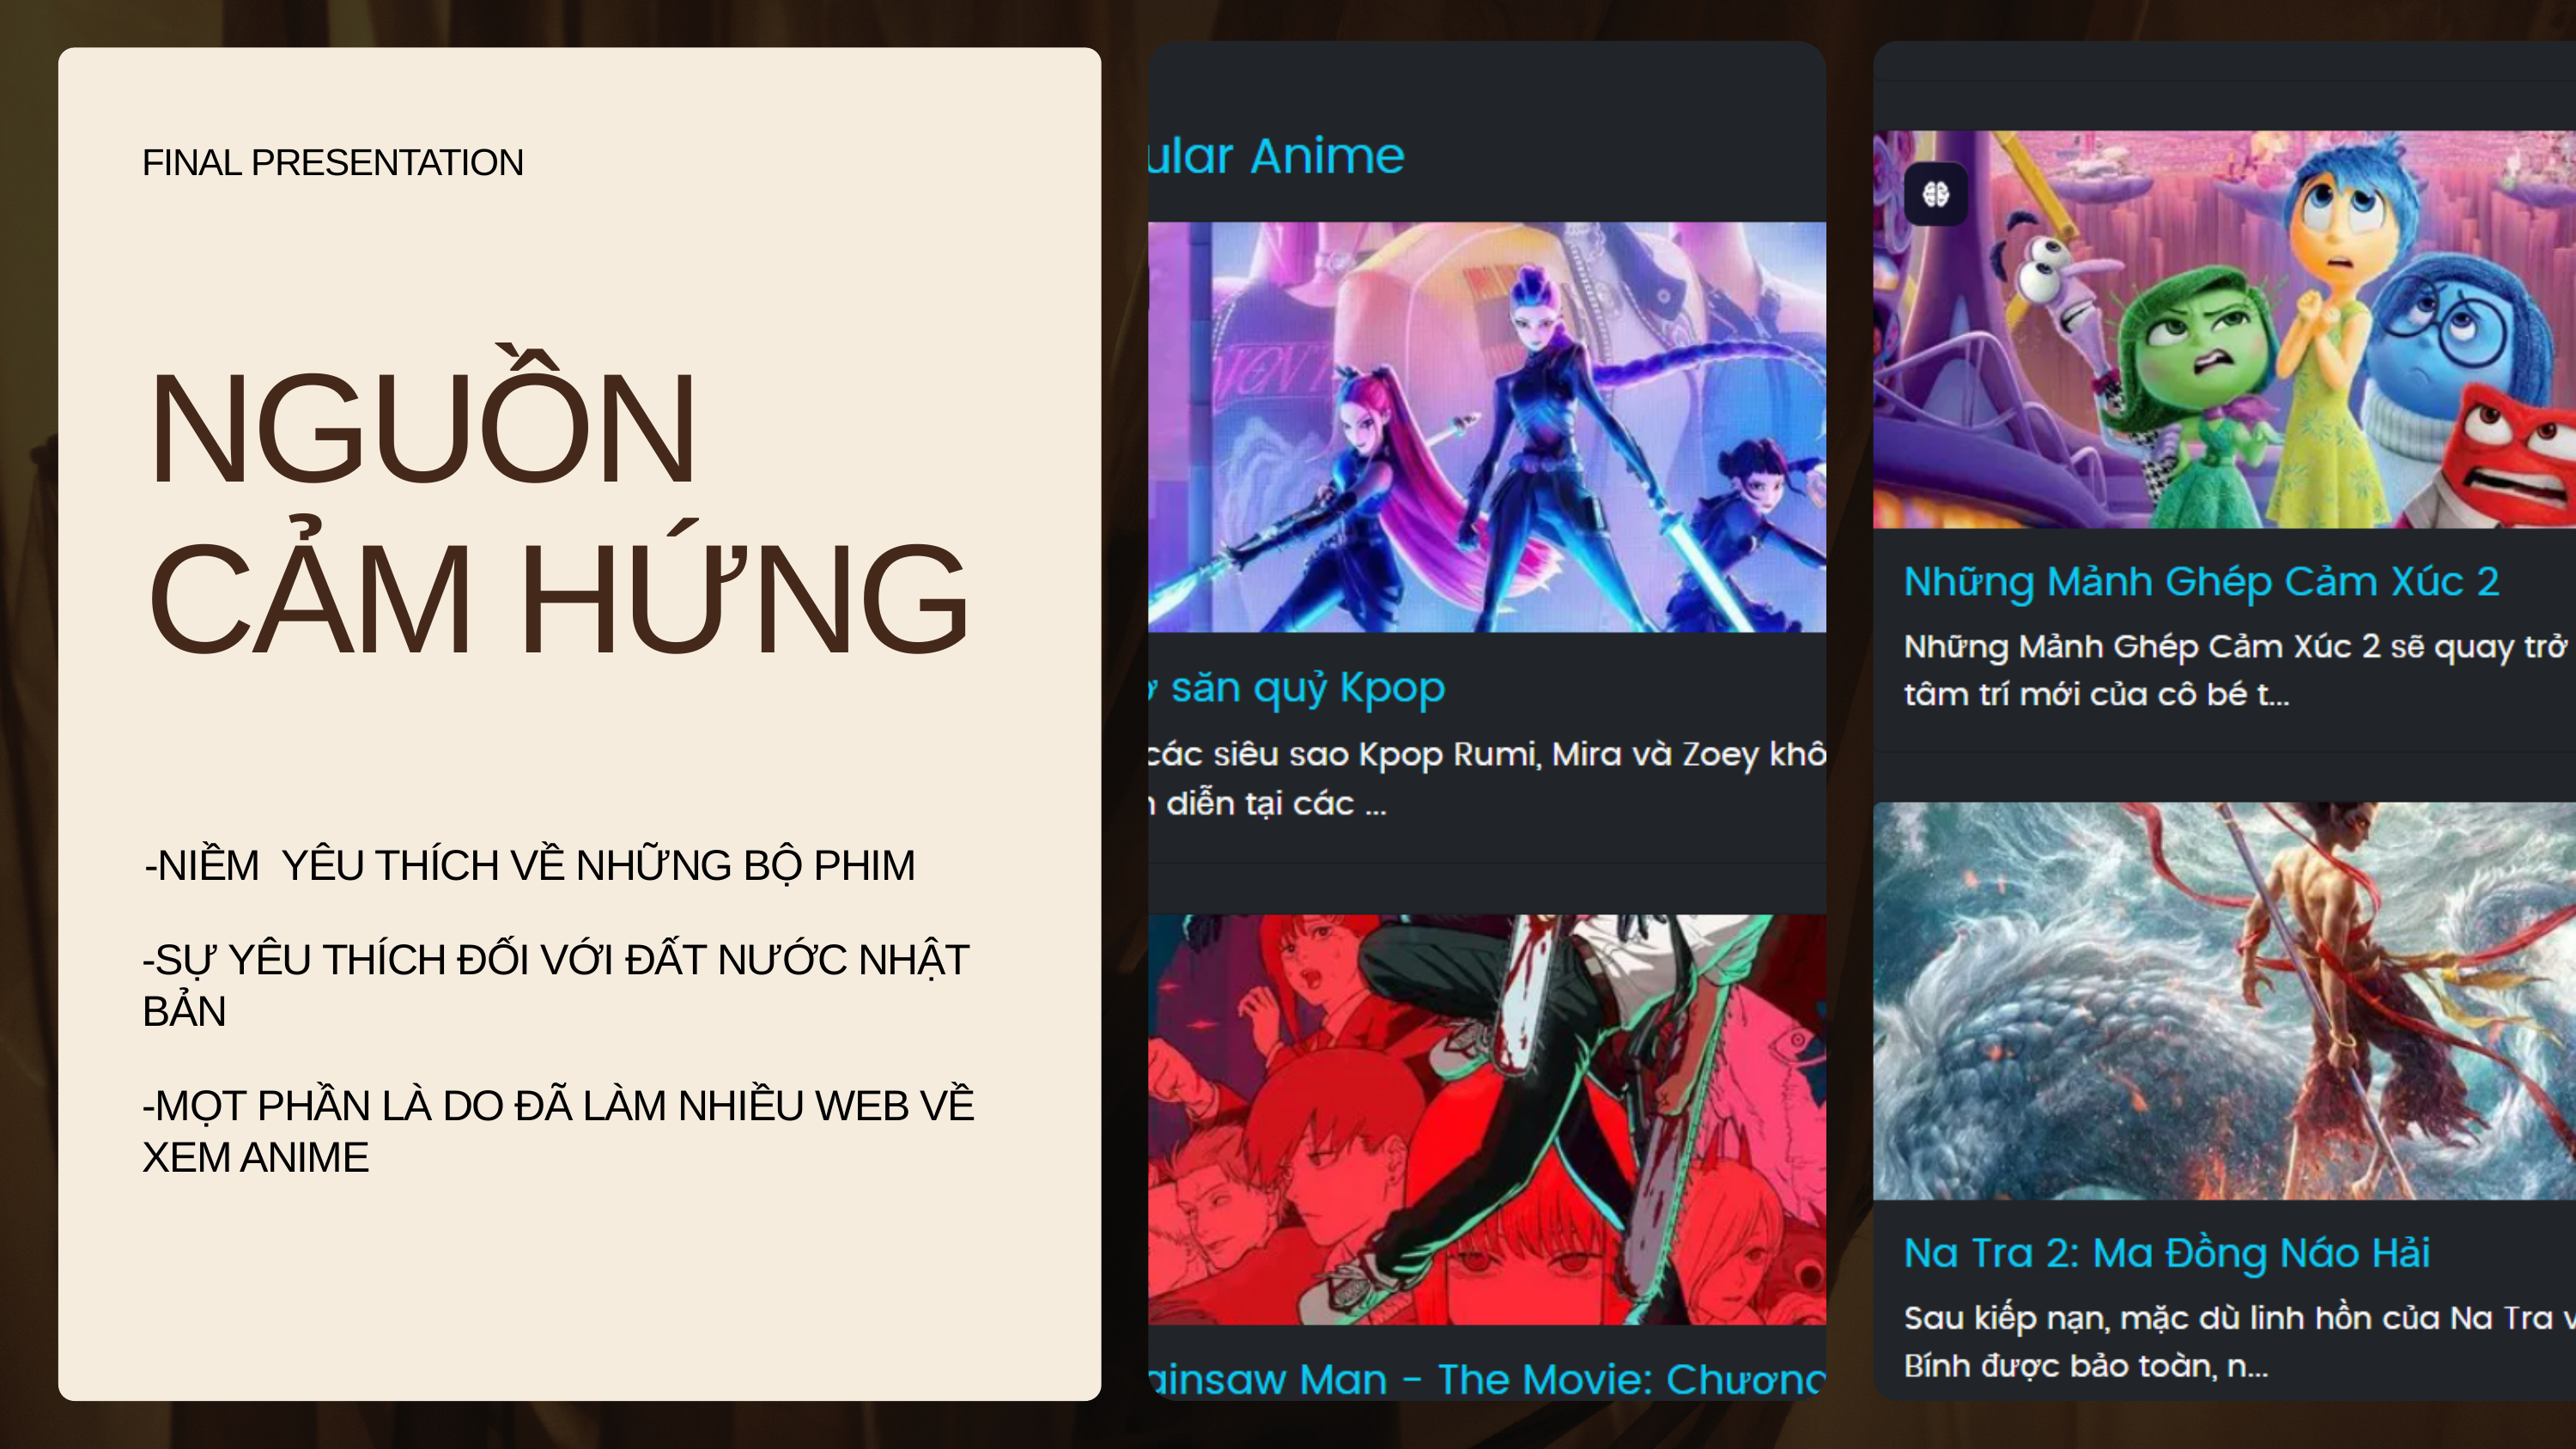

FINAL PRESENTATION
NGUỒN CẢM HỨNG
-NIỀM  YÊU THÍCH VỀ NHỮNG BỘ PHIM
-SỰ YÊU THÍCH ĐỐI VỚI ĐẤT NƯỚC NHẬT BẢN
-MỌT PHẦN LÀ DO ĐÃ LÀM NHIỀU WEB VỀ XEM ANIME